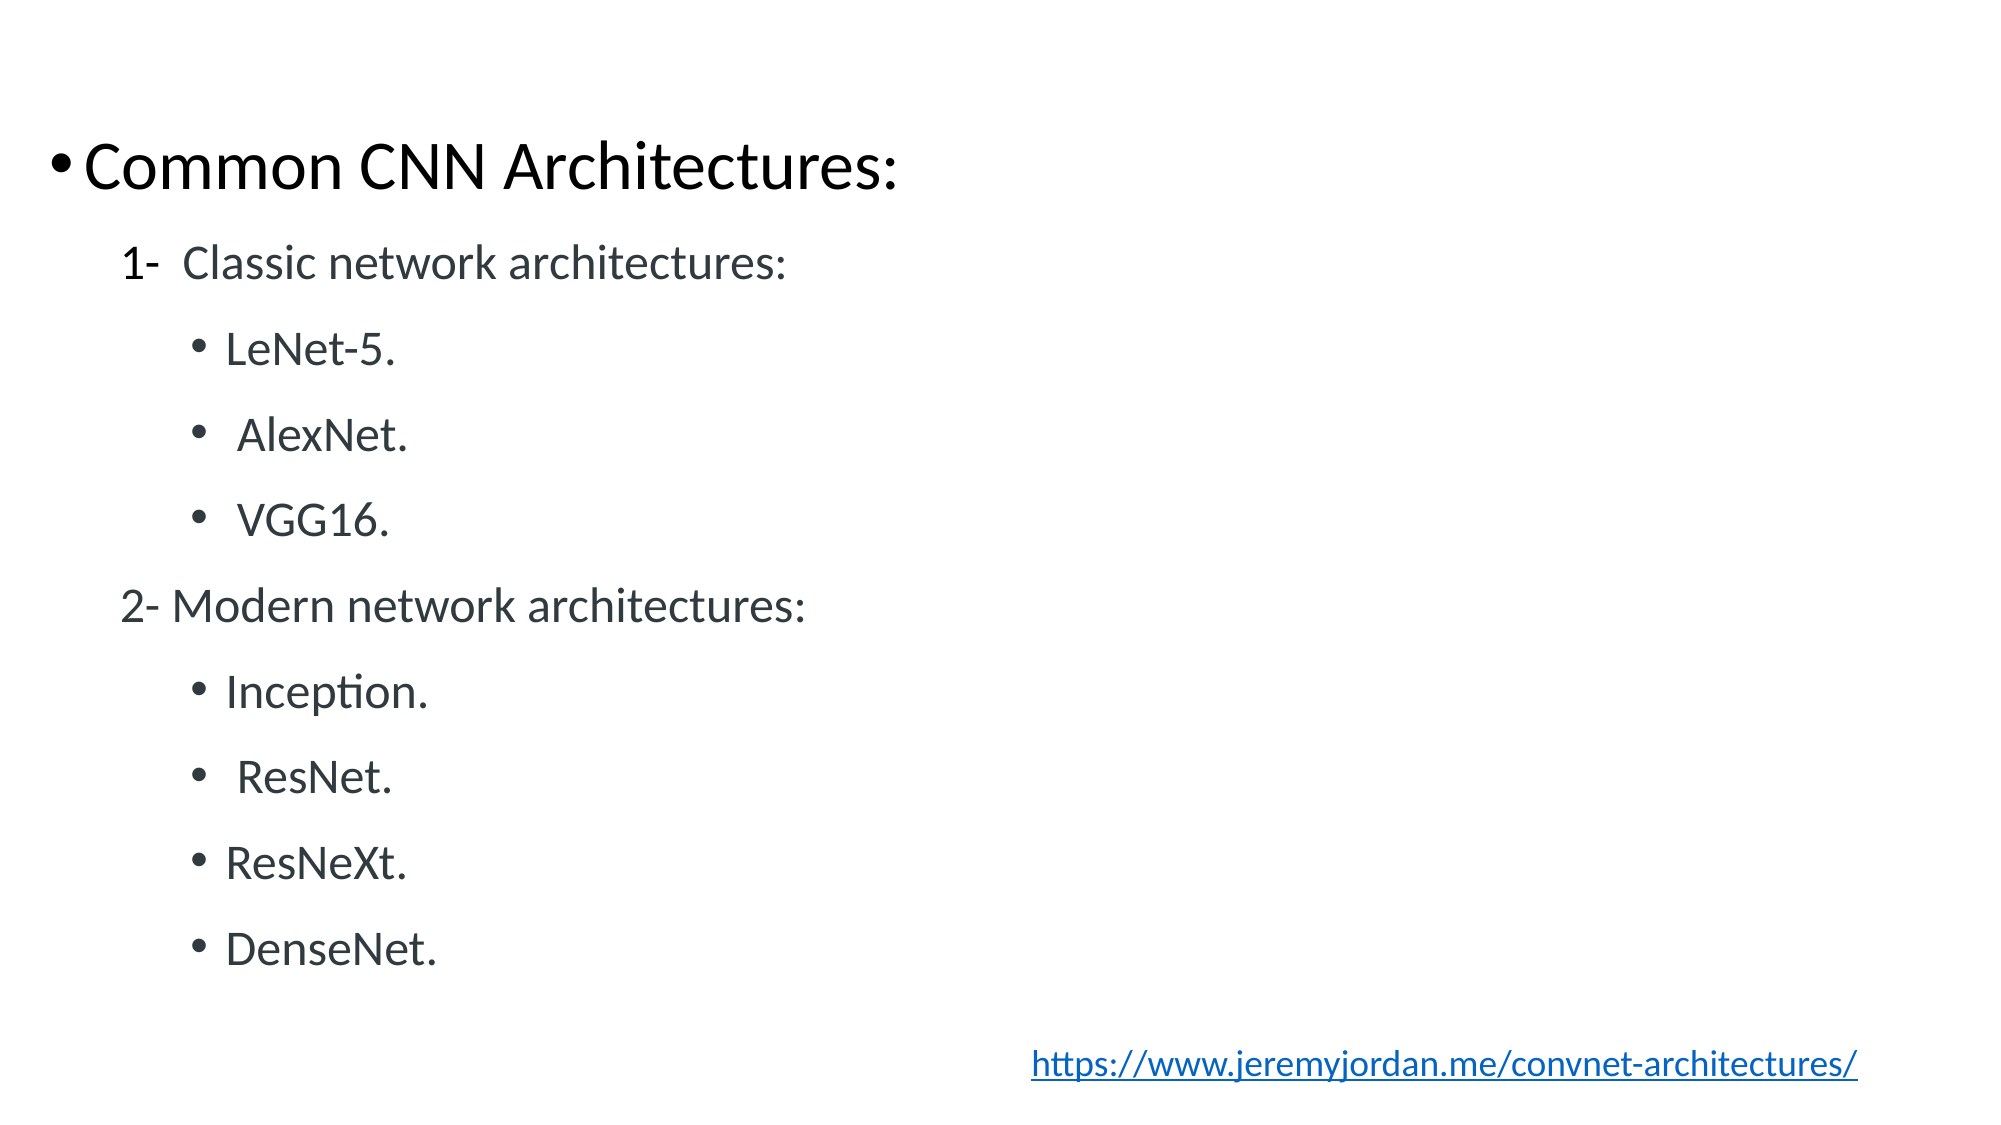

Common CNN Architectures:
1-  Classic network architectures:
LeNet-5.
 AlexNet.
 VGG16.
2- Modern network architectures:
Inception.
 ResNet.
ResNeXt.
DenseNet.

https://www.jeremyjordan.me/convnet-architectures/